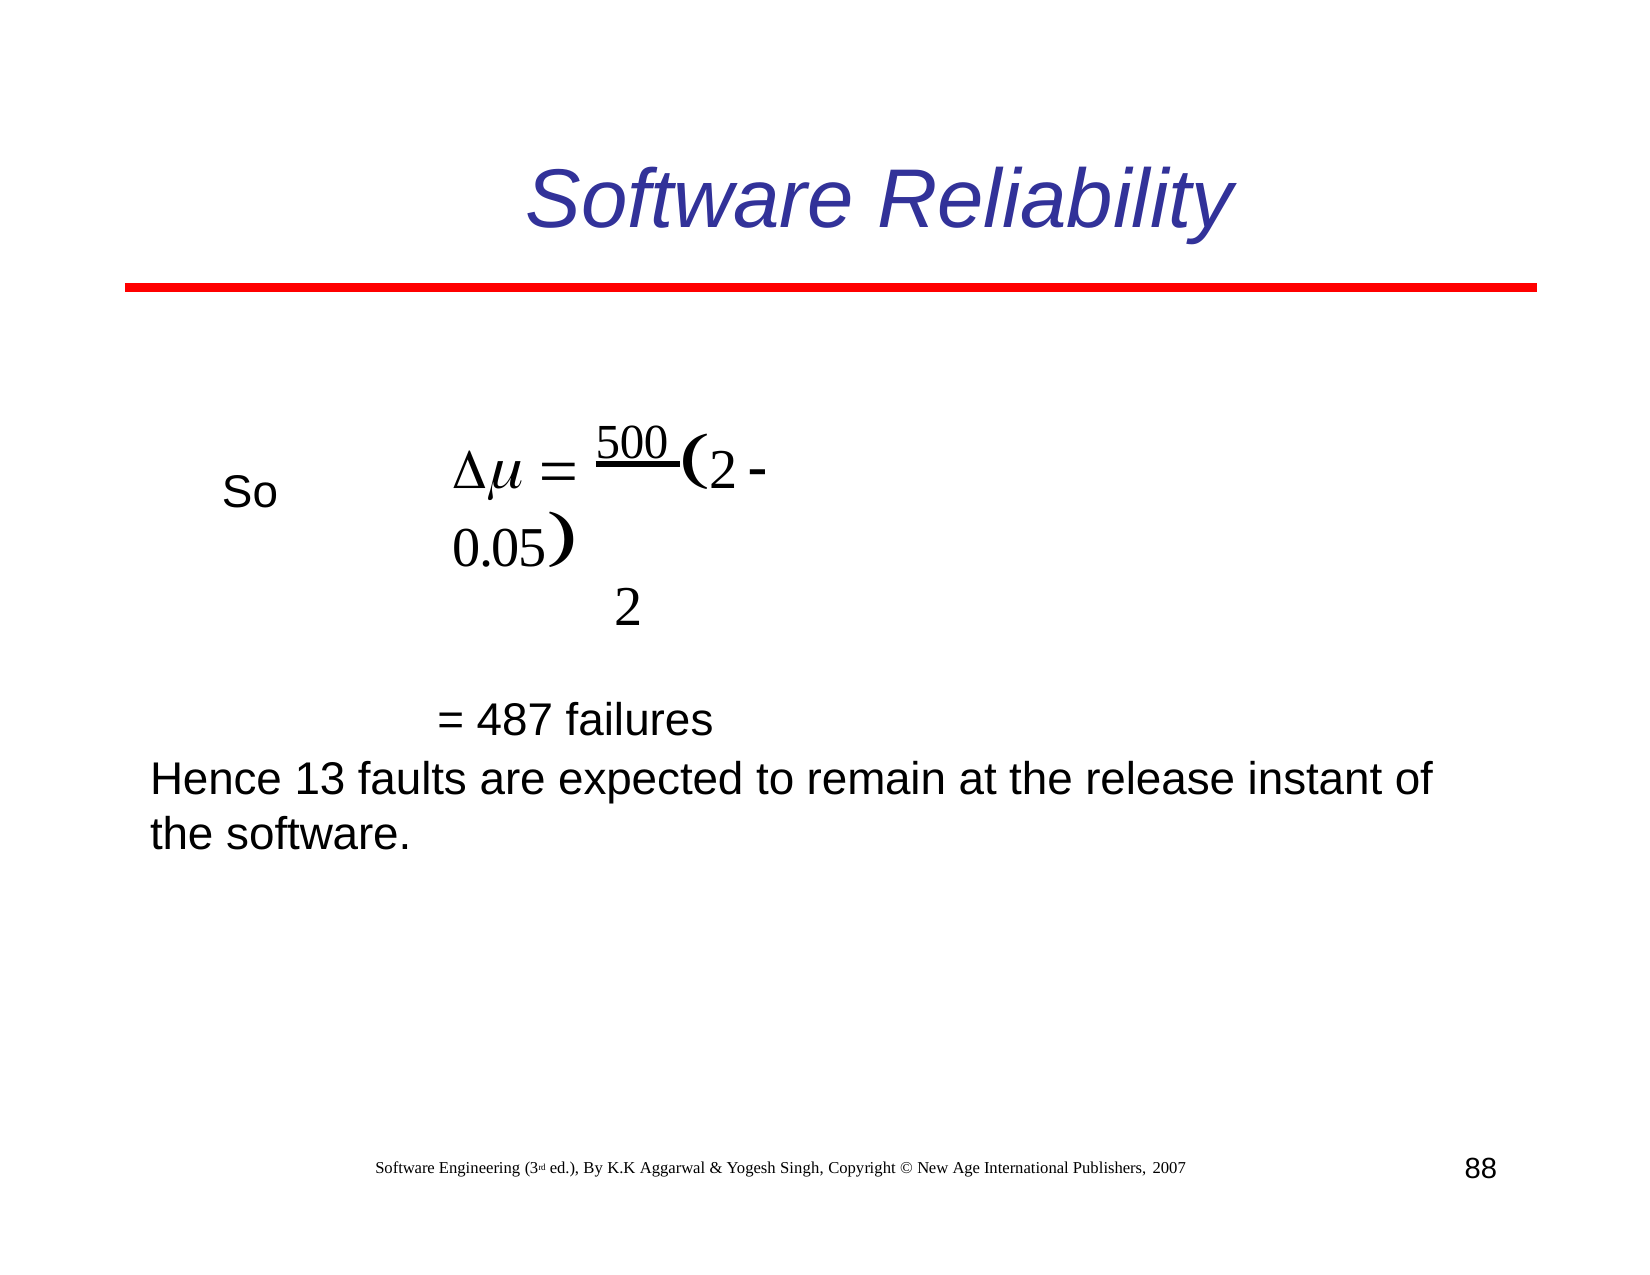

# Software Reliability

Δμ = 500 (2 − 0.05)
2

= 487 failures
So
Hence 13 faults are expected to remain at the release instant of  the software.
88
Software Engineering (3rd  ed.), By K.K Aggarwal & Yogesh Singh, Copyright © New Age International Publishers, 2007